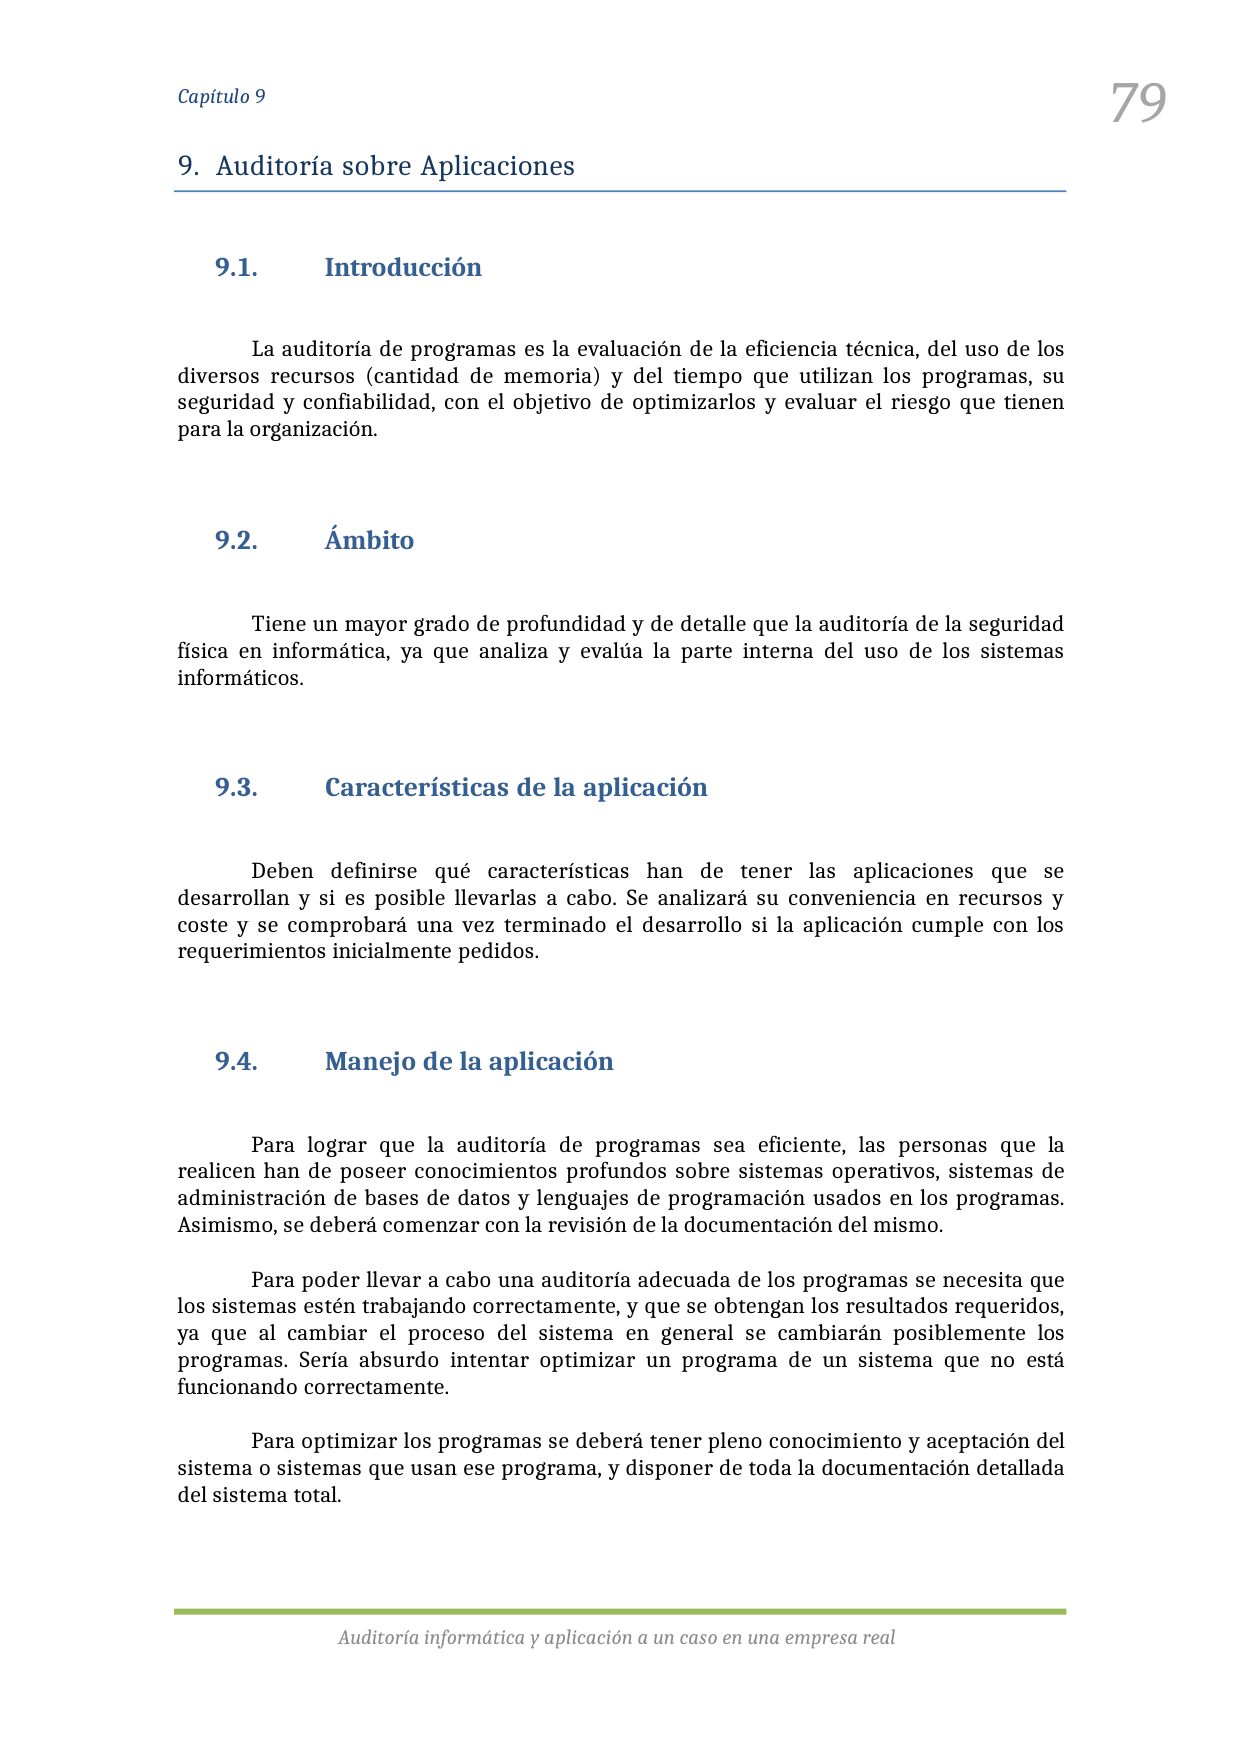

79
Capítulo 9
9. Auditoría sobre Aplicaciones

9.1.
Introducción
La auditoría de programas es la evaluación de la eficiencia técnica, del uso de los diversos recursos (cantidad de memoria) y del tiempo que utilizan los programas, su seguridad y confiabilidad, con el objetivo de optimizarlos y evaluar el riesgo que tienen para la organización.
9.2.
Ámbito
Tiene un mayor grado de profundidad y de detalle que la auditoría de la seguridad física en informática, ya que analiza y evalúa la parte interna del uso de los sistemas informáticos.
9.3.
Características de la aplicación
Deben definirse qué características han de tener las aplicaciones que se desarrollan y si es posible llevarlas a cabo. Se analizará su conveniencia en recursos y coste y se comprobará una vez terminado el desarrollo si la aplicación cumple con los requerimientos inicialmente pedidos.
9.4.
Manejo de la aplicación
Para lograr que la auditoría de programas sea eficiente, las personas que la realicen han de poseer conocimientos profundos sobre sistemas operativos, sistemas de administración de bases de datos y lenguajes de programación usados en los programas. Asimismo, se deberá comenzar con la revisión de la documentación del mismo.

Para poder llevar a cabo una auditoría adecuada de los programas se necesita que los sistemas estén trabajando correctamente, y que se obtengan los resultados requeridos, ya que al cambiar el proceso del sistema en general se cambiarán posiblemente los programas. Sería absurdo intentar optimizar un programa de un sistema que no está funcionando correctamente.

Para optimizar los programas se deberá tener pleno conocimiento y aceptación del sistema o sistemas que usan ese programa, y disponer de toda la documentación detallada del sistema total.

Auditoría informática y aplicación a un caso en una empresa real